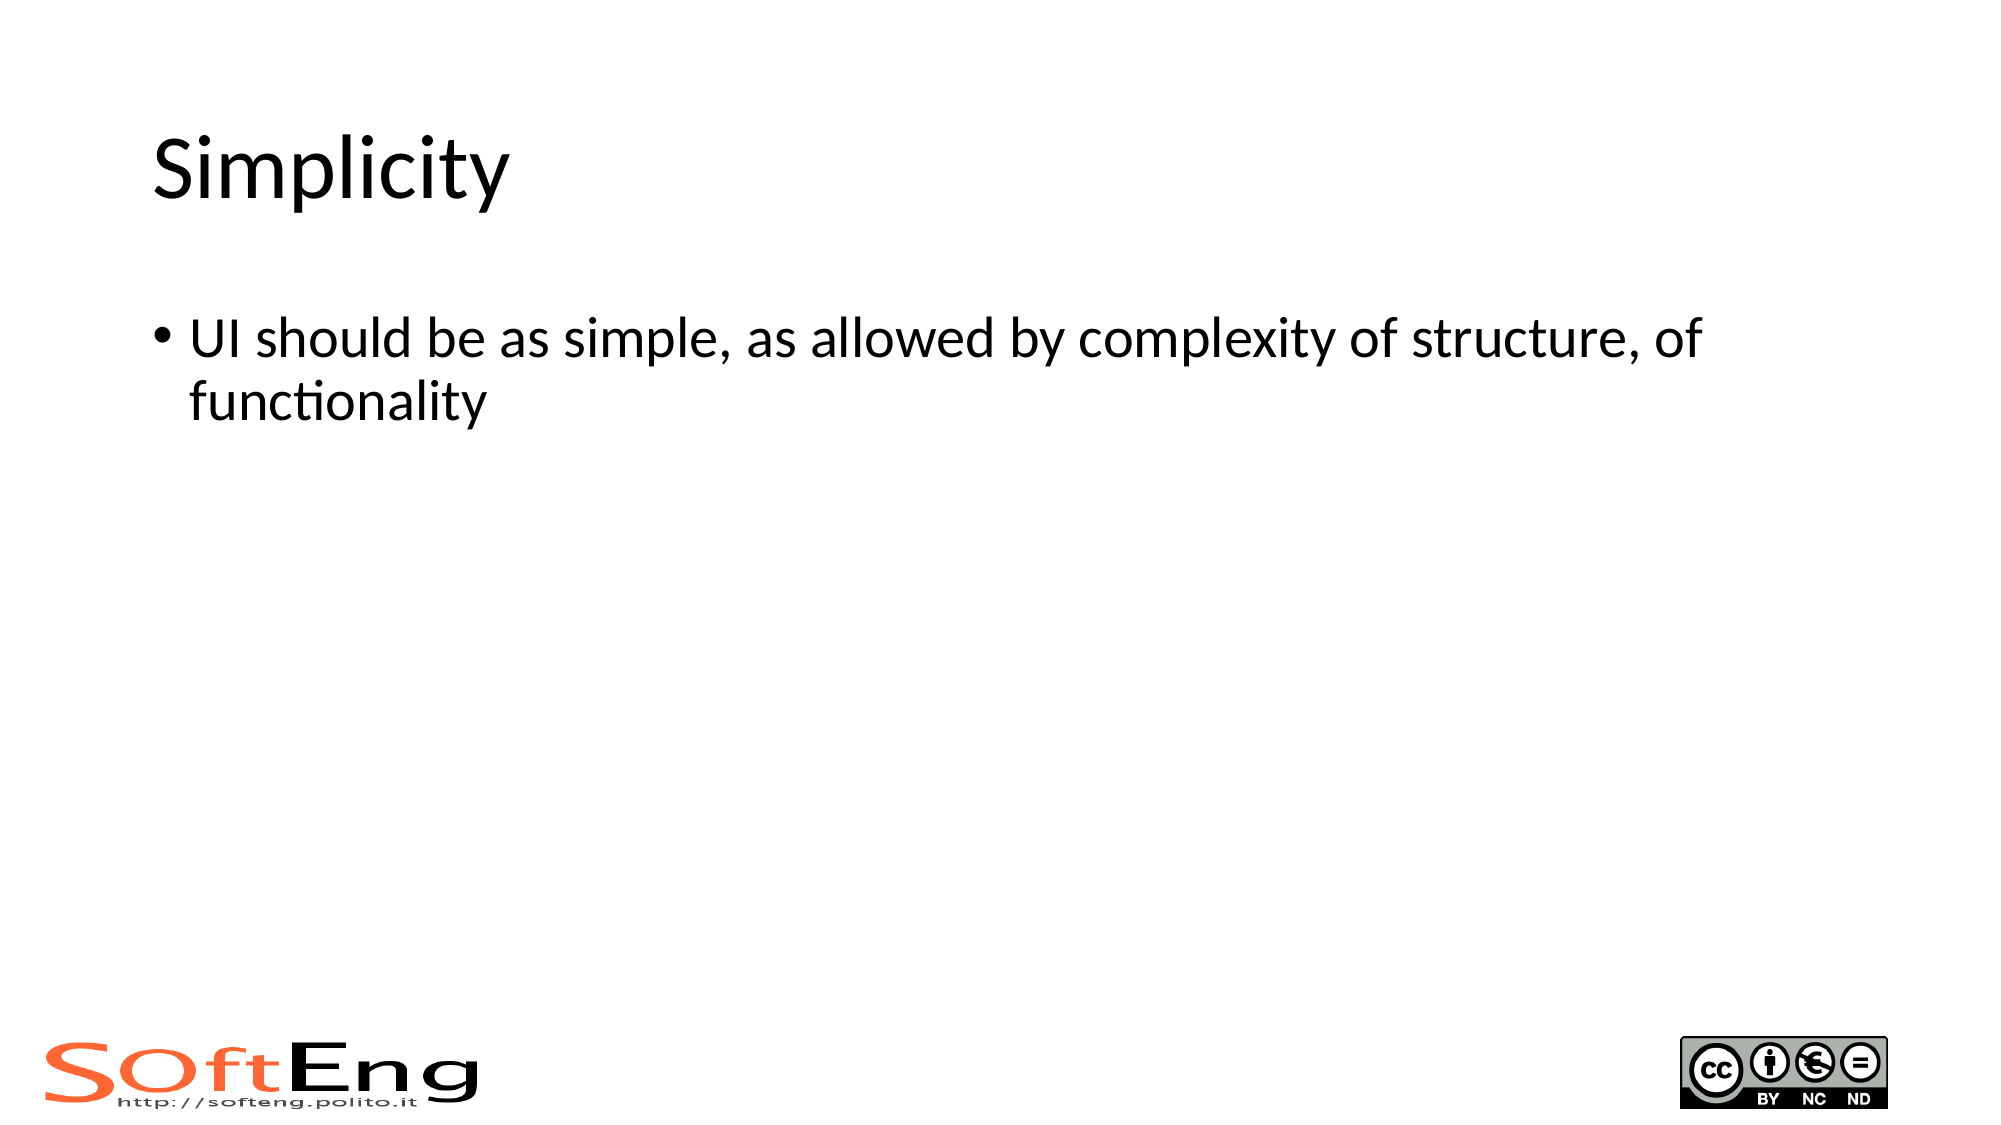

# Simplicity
UI should be as simple, as allowed by complexity of structure, of functionality